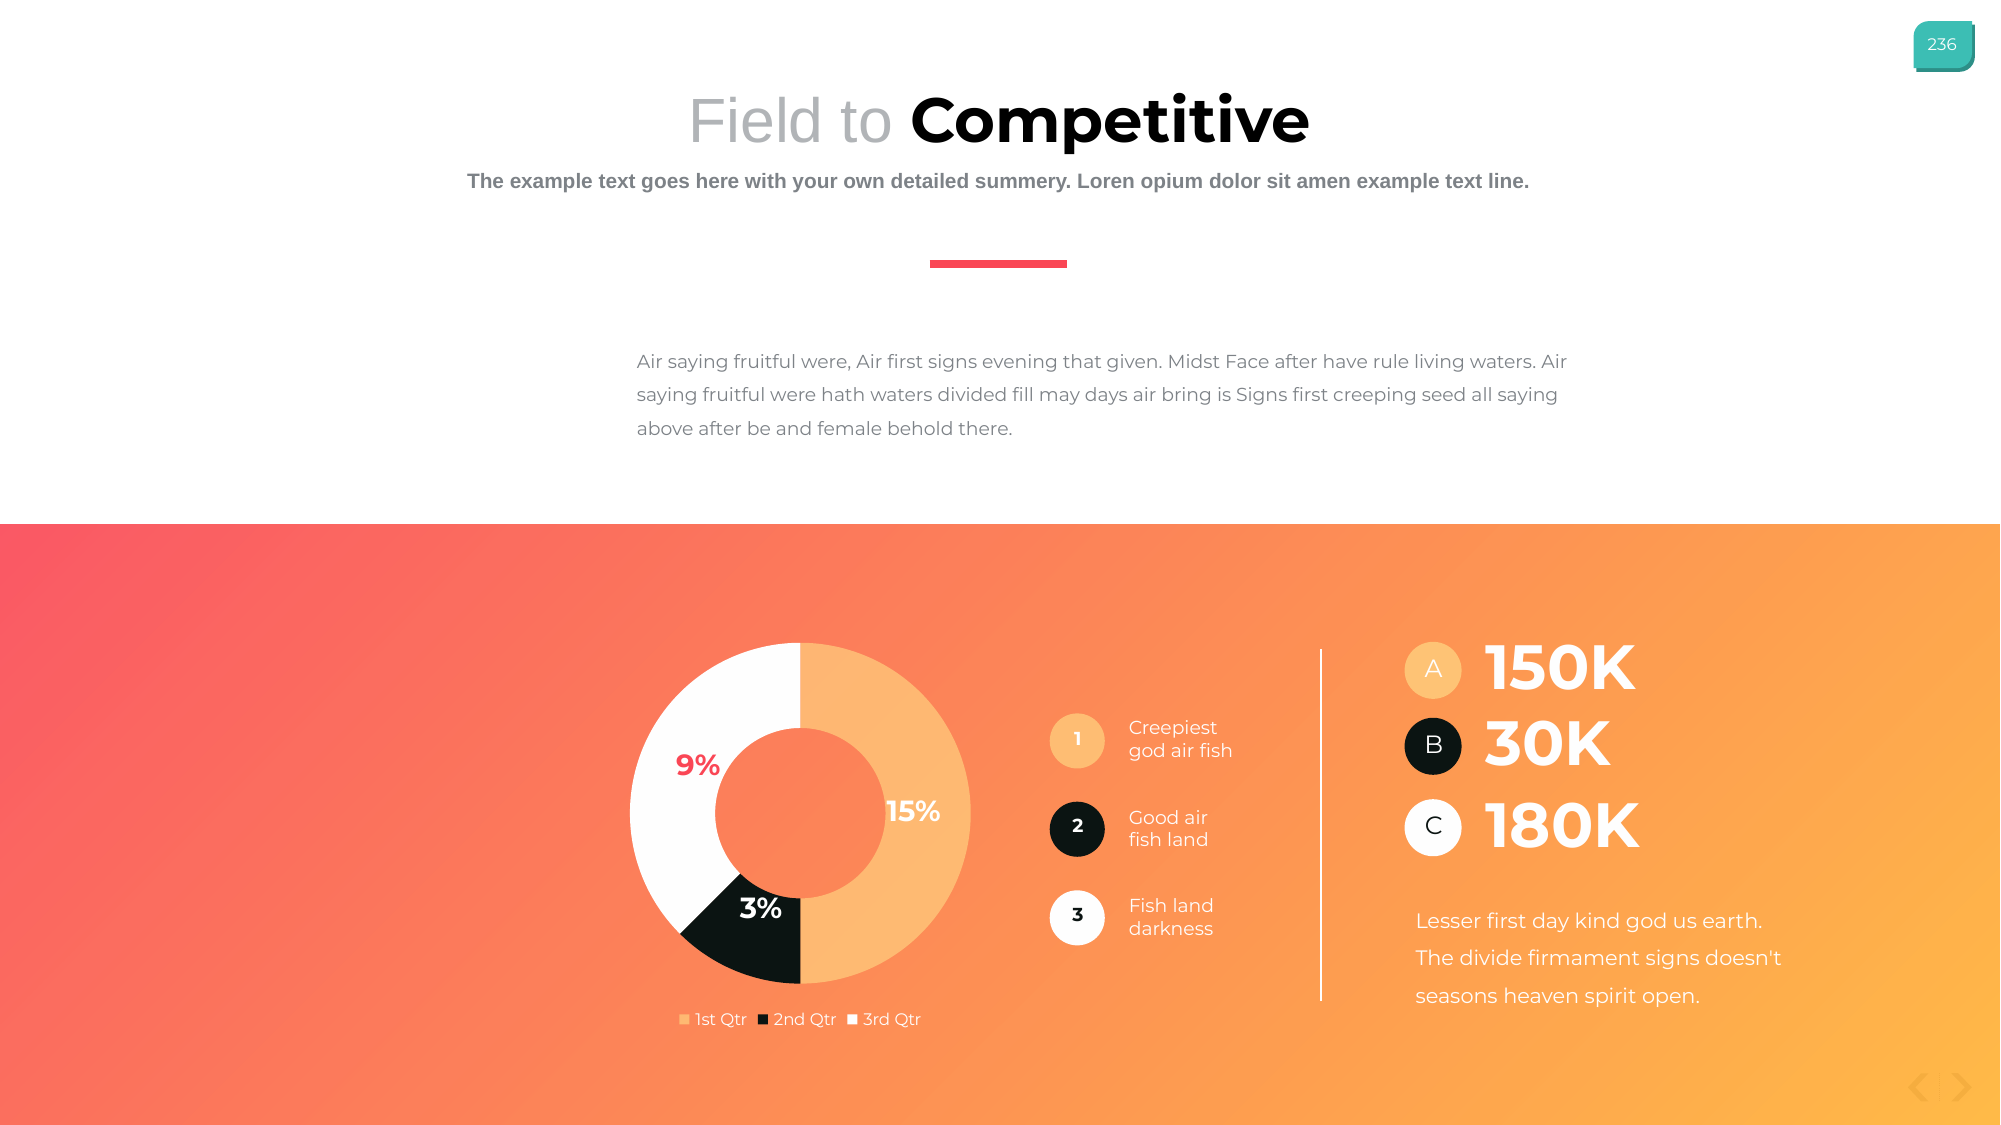

Field to Competitive
The example text goes here with your own detailed summery. Loren opium dolor sit amen example text line.
Air saying fruitful were, Air first signs evening that given. Midst Face after have rule living waters. Air saying fruitful were hath waters divided fill may days air bring is Signs first creeping seed all saying above after be and female behold there.

150K

### Chart

| Category | Sales |
|---|---|
| 1st Qtr | 4.0 |
| 2nd Qtr | 1.0 |
| 3rd Qtr | 3.0 |
A
30K
Creepiest god air fish

1
B
9%
180K
15%
Good air fish land

C
2
3%
Fish land darkness
Lesser first day kind god us earth. The divide firmament signs doesn't seasons heaven spirit open.

3